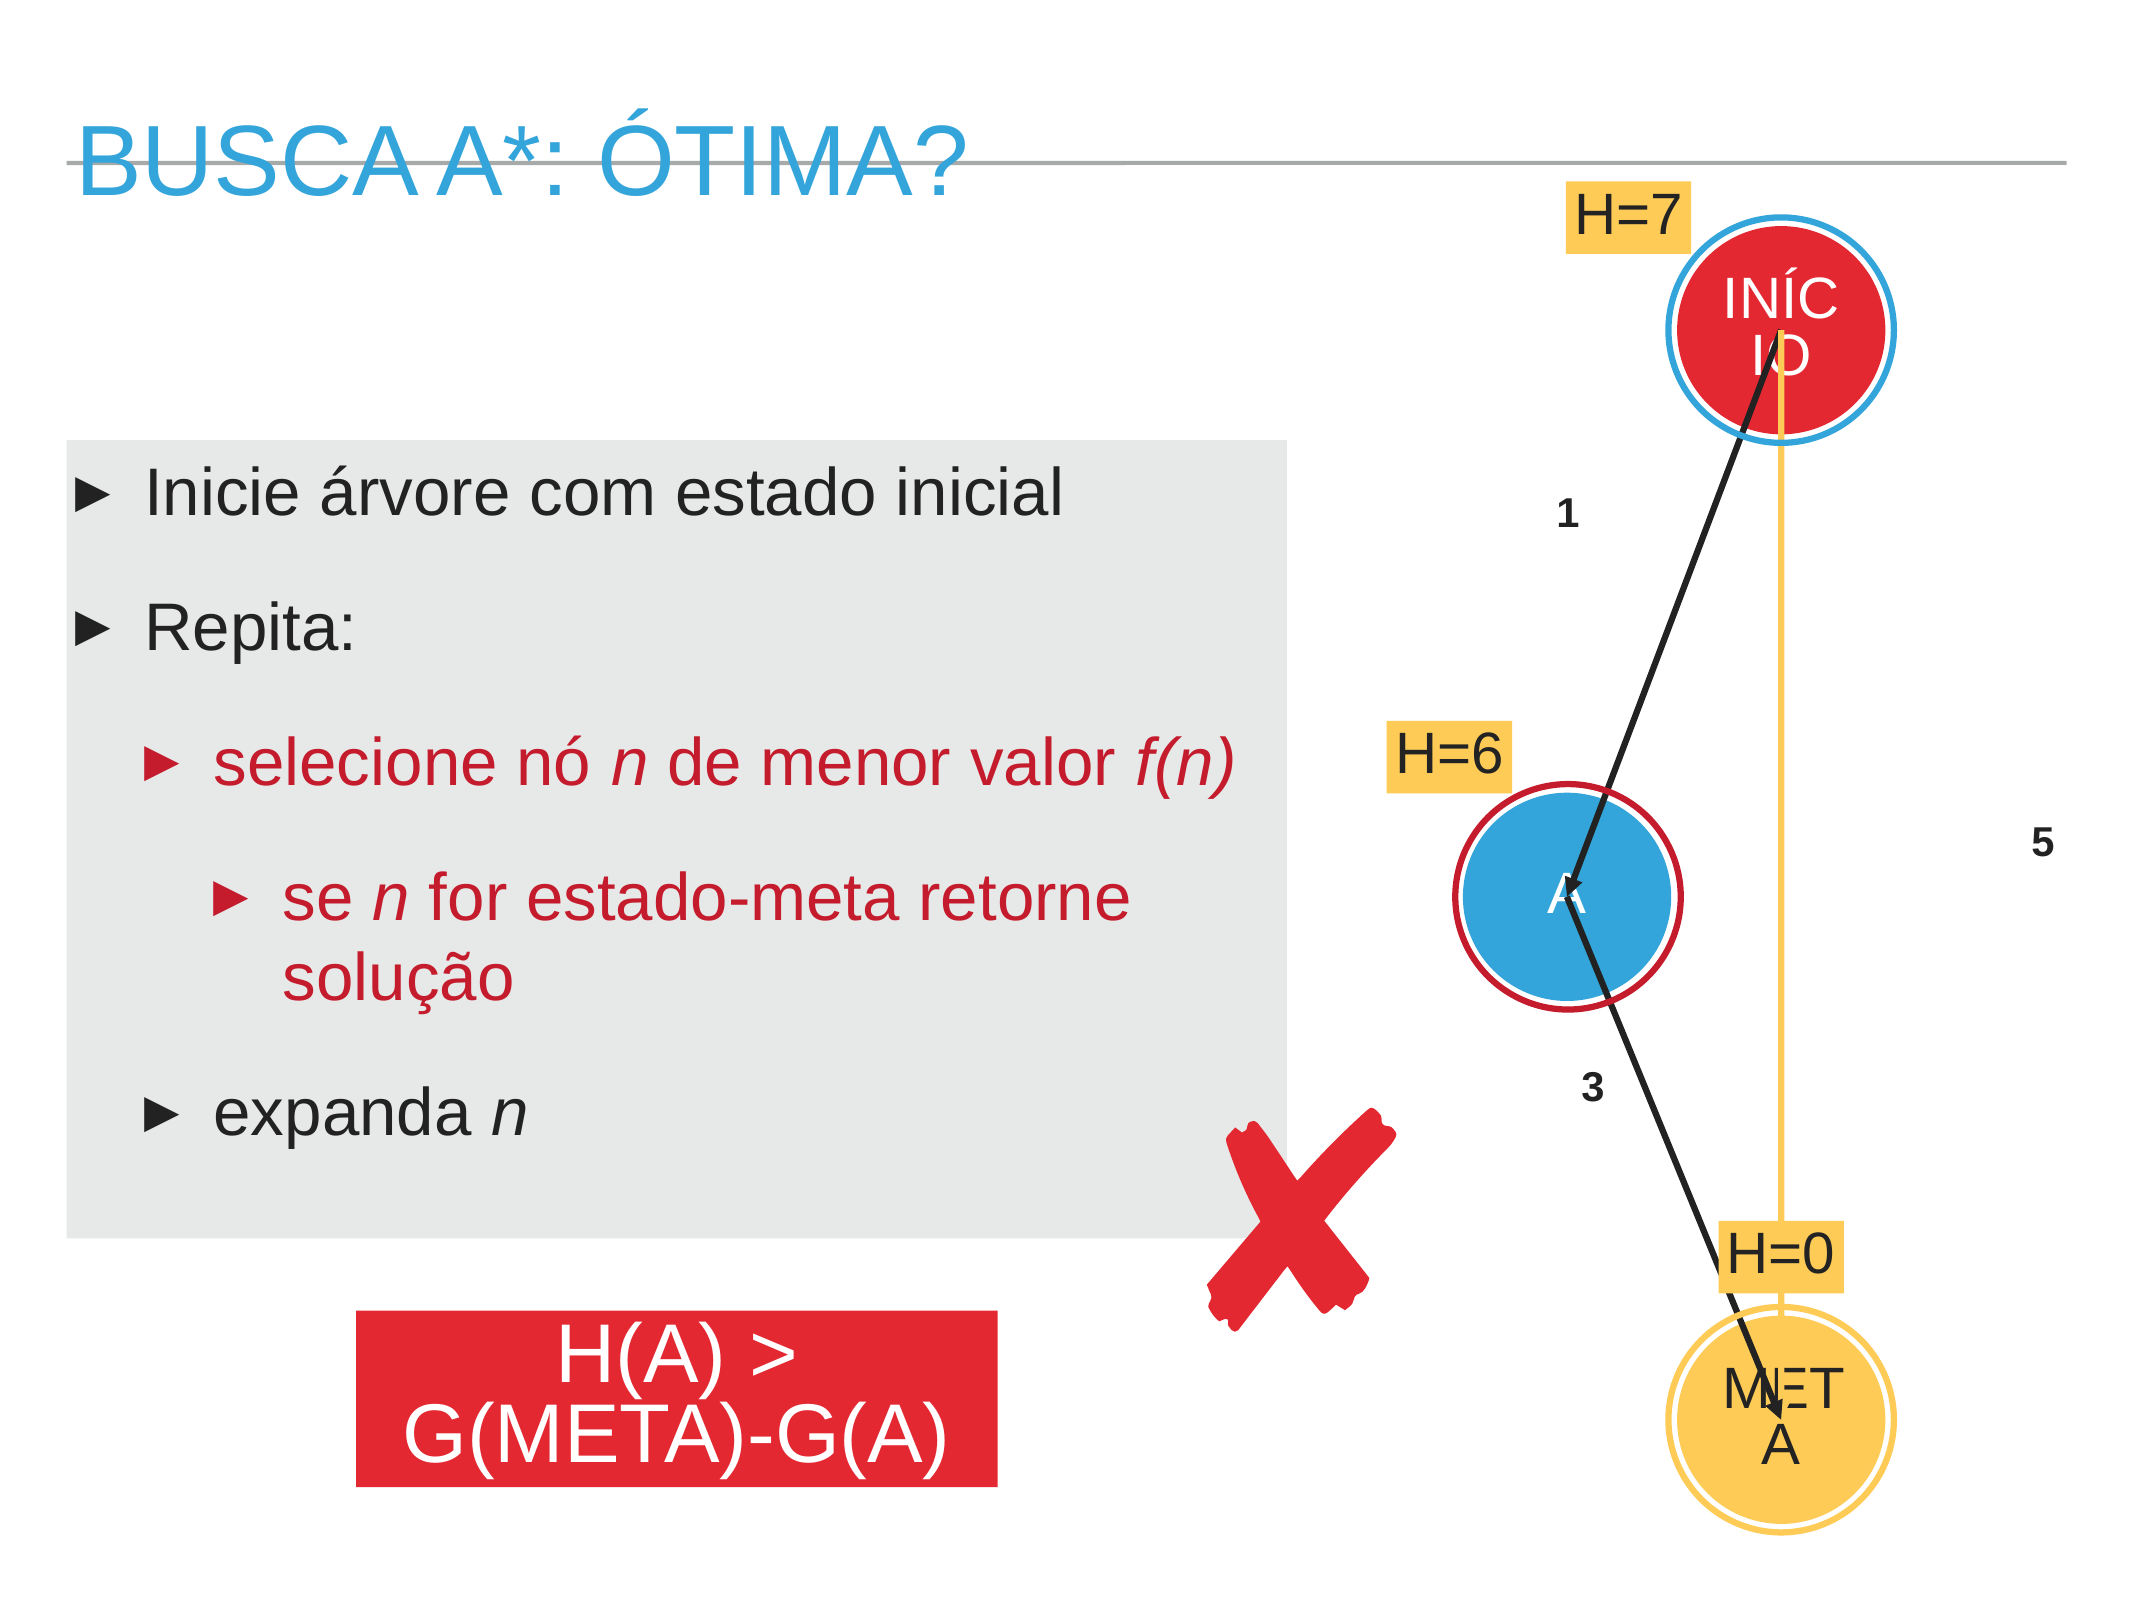

busca A*: ÓTIMA?
h=7

início

Inicie árvore com estado inicial
Repita:
selecione nó n de menor valor f(n)
se n for estado-meta retorne solução
expanda n
1
h=6

A
5

3

h=0

h(A) > g(meta)-g(A)
meta